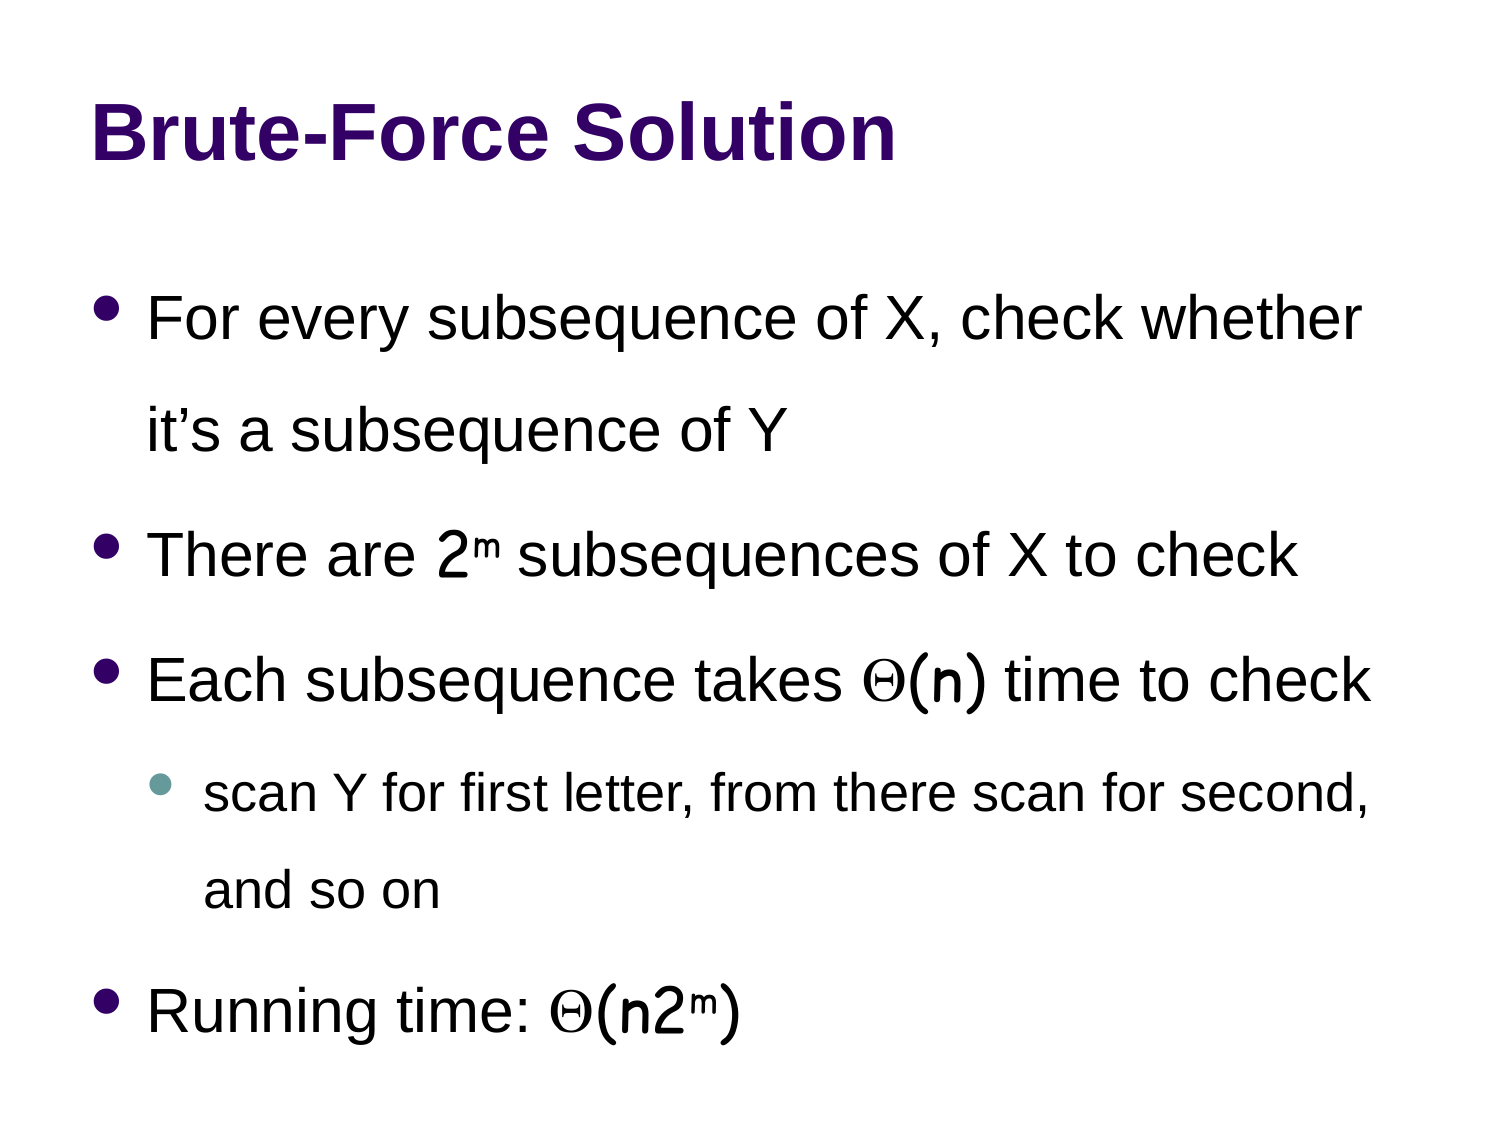

# Brute-Force Solution
For every subsequence of X, check whether it’s a subsequence of Y
There are 2m subsequences of X to check
Each subsequence takes Θ(n) time to check
scan Y for first letter, from there scan for second, and so on
Running time: Θ(n2m)